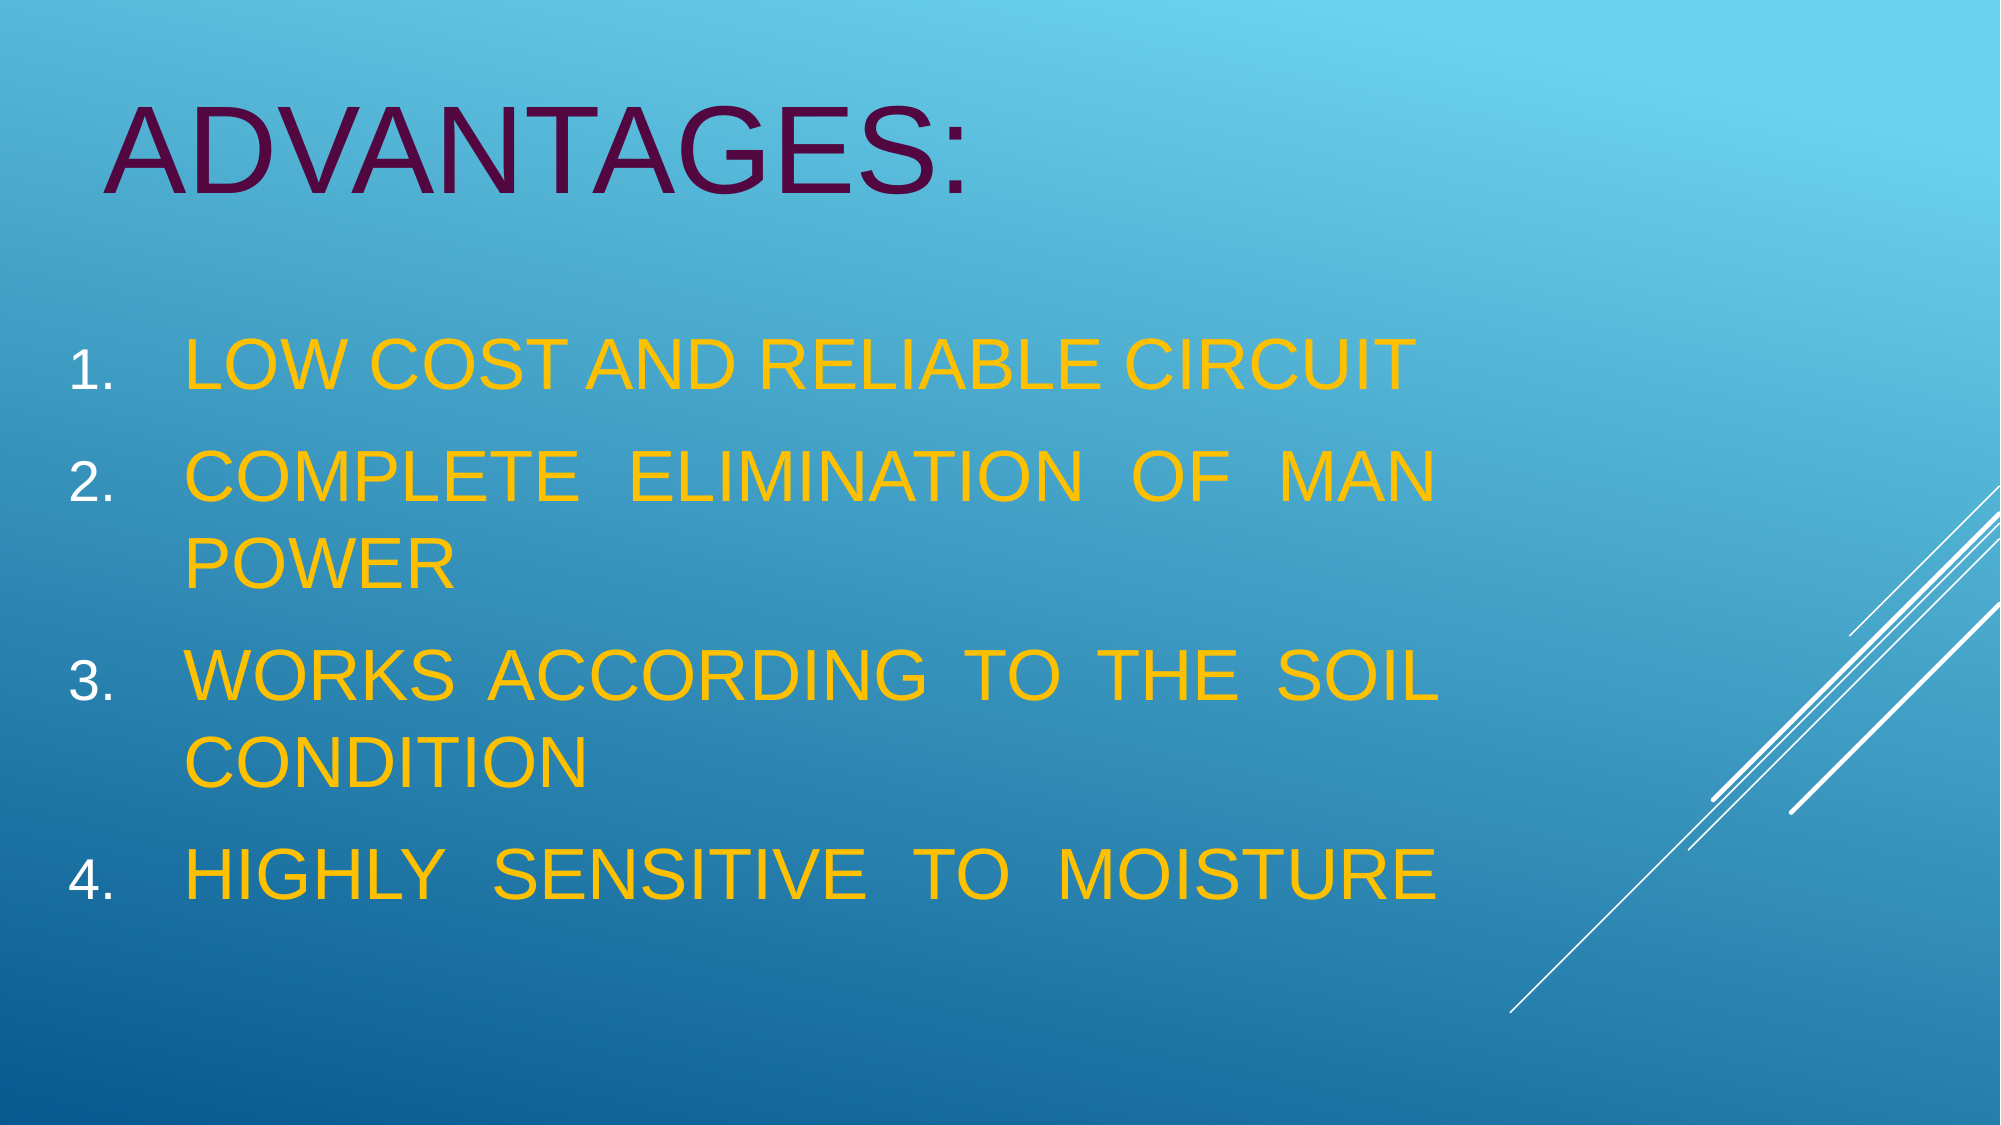

# Advantages:
LOW COST AND RELIABLE CIRCUIT
COMPLETE ELIMINATION OF MAN POWER
WORKS ACCORDING TO THE SOIL CONDITION
HIGHLY  SENSITIVE  TO  MOISTURE